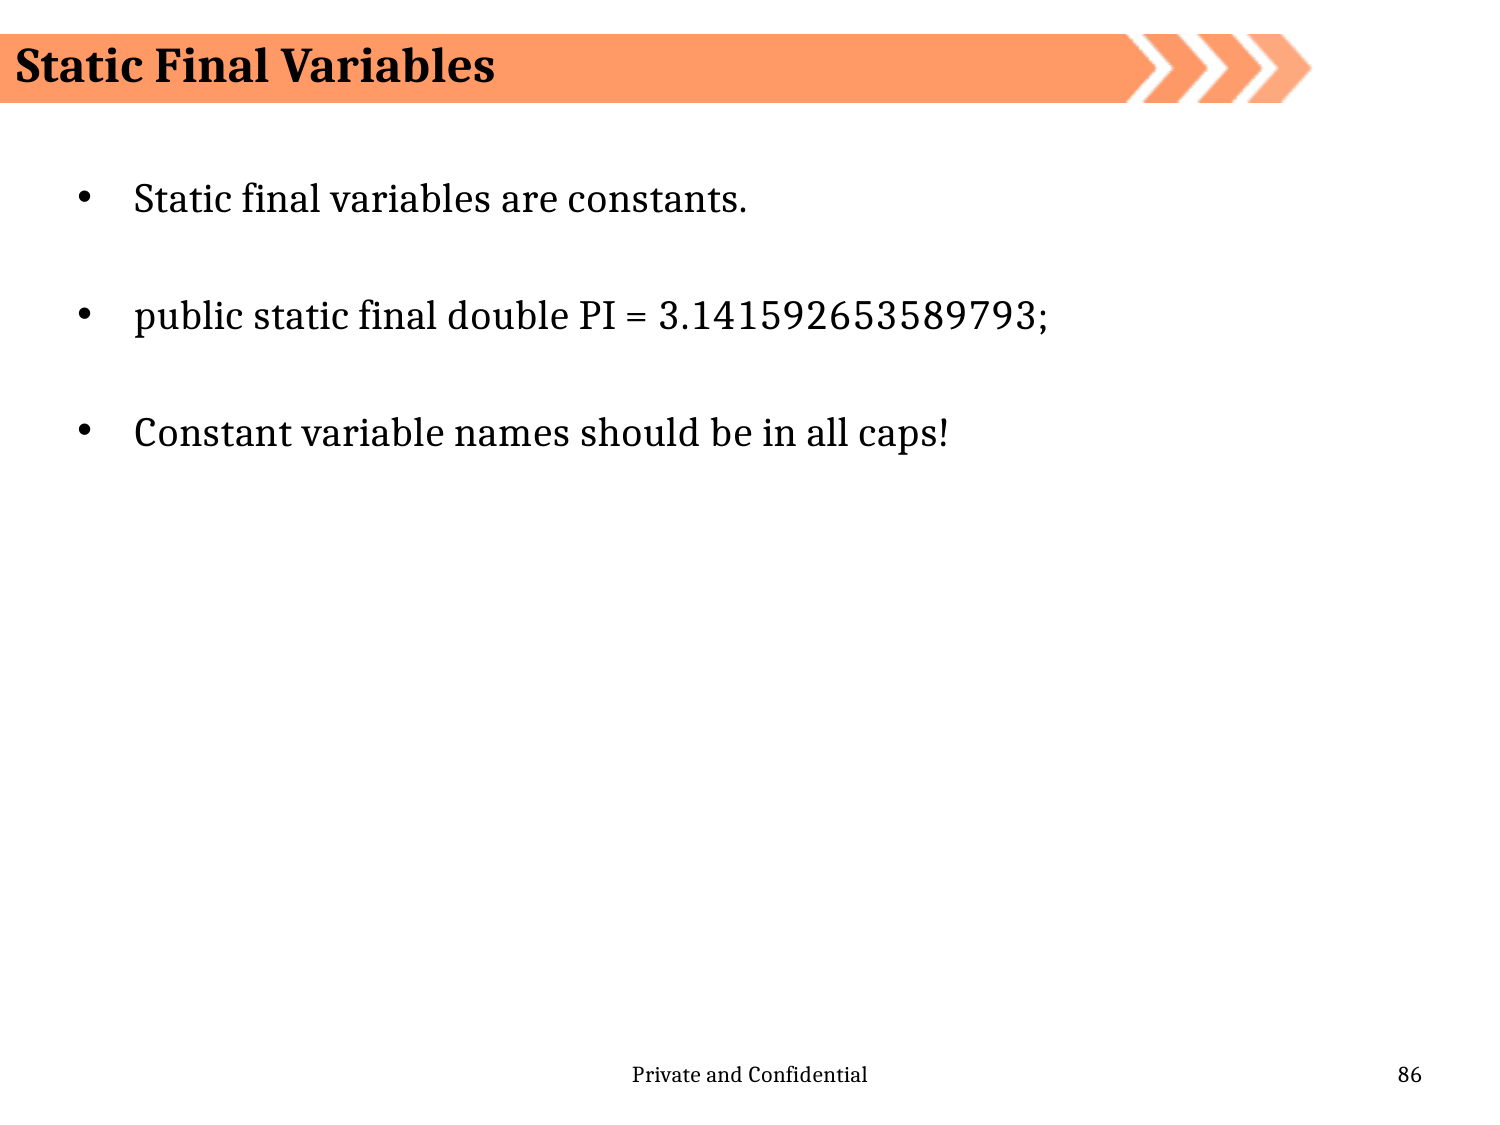

Static Final Variables
Static final variables are constants.

public static final double PI = 3.141592653589793;

Constant variable names should be in all caps!